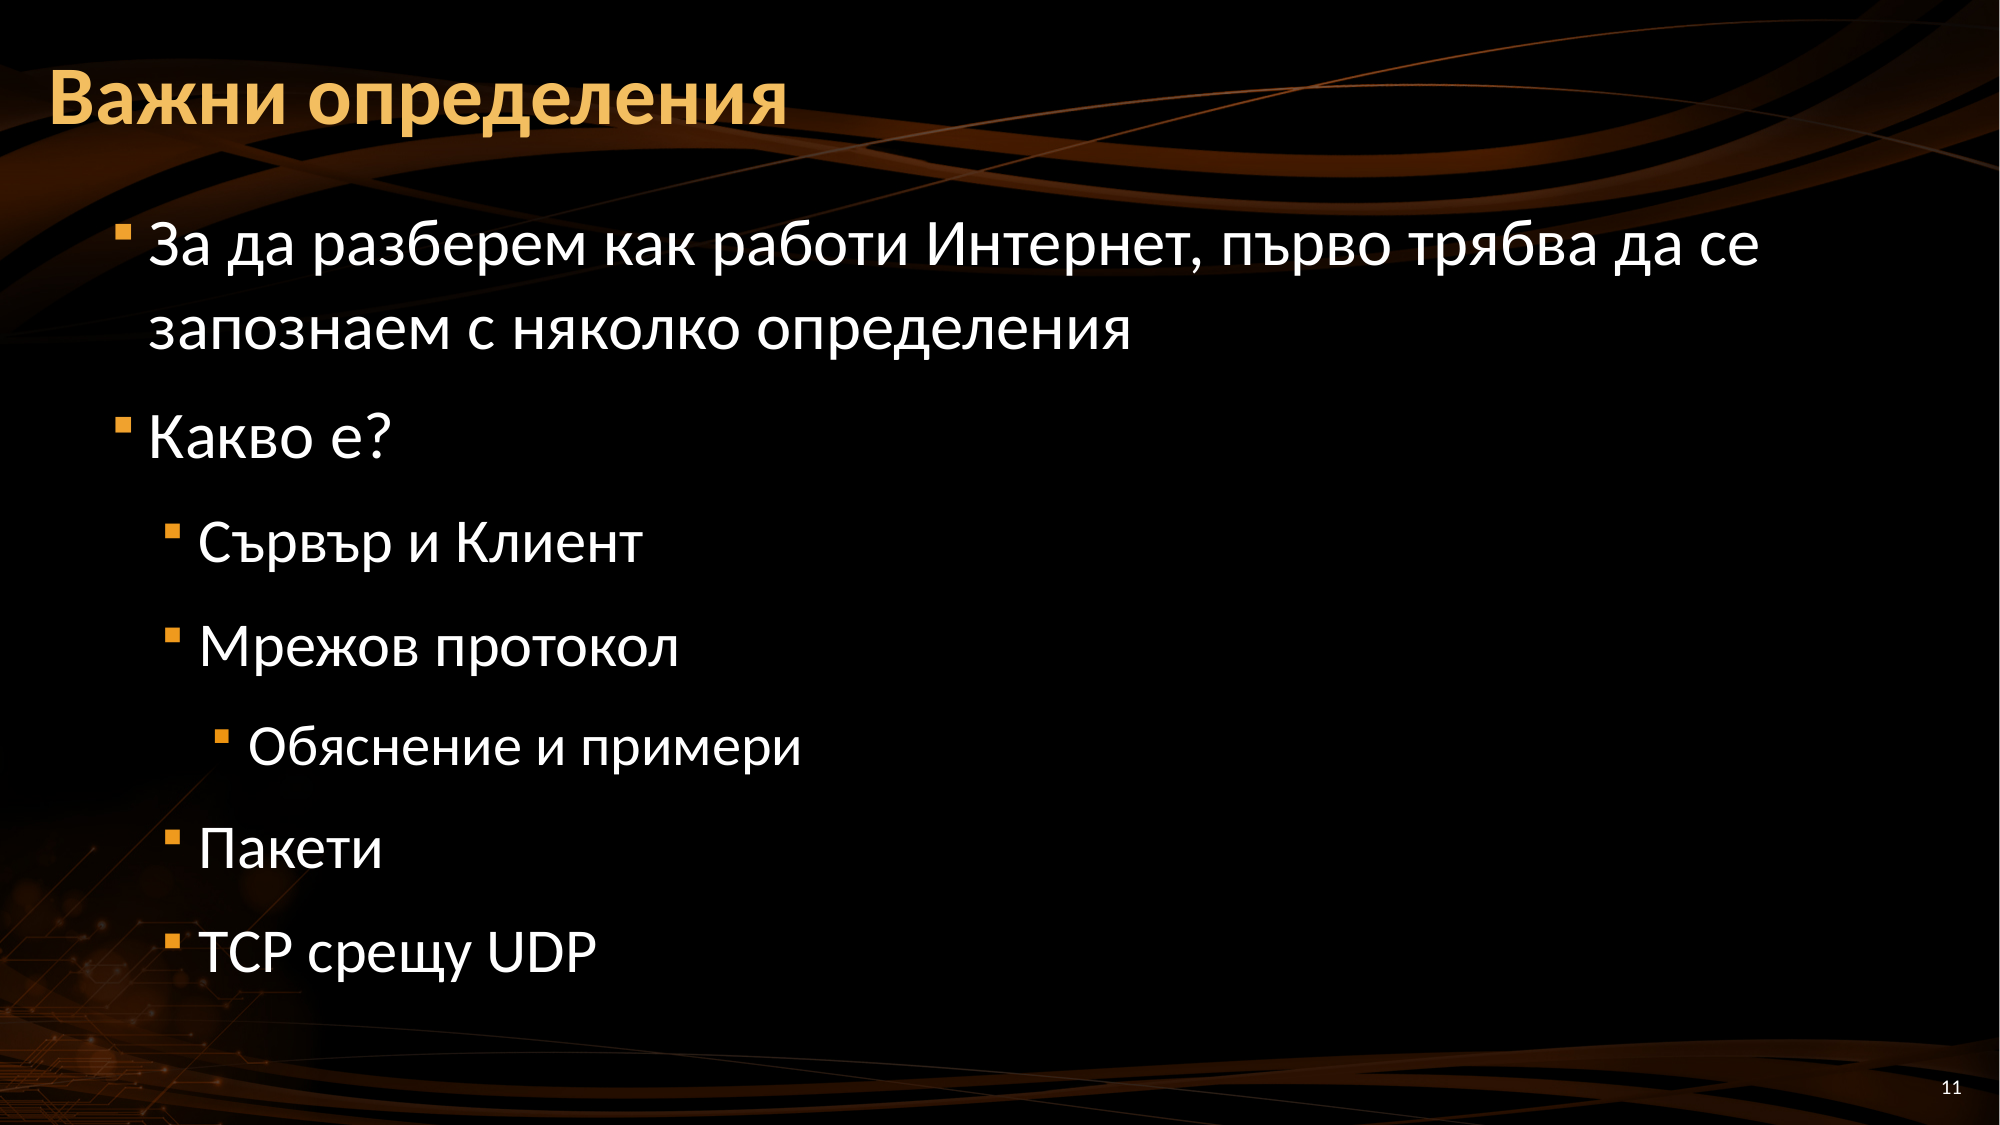

# Важни определения
За да разберем как работи Интернет, първо трябва да се запознаем с няколко определения
Какво е?
Сървър и Клиент
Мрежов протокол
Обяснение и примери
Пакети
TCP срещу UDP
11